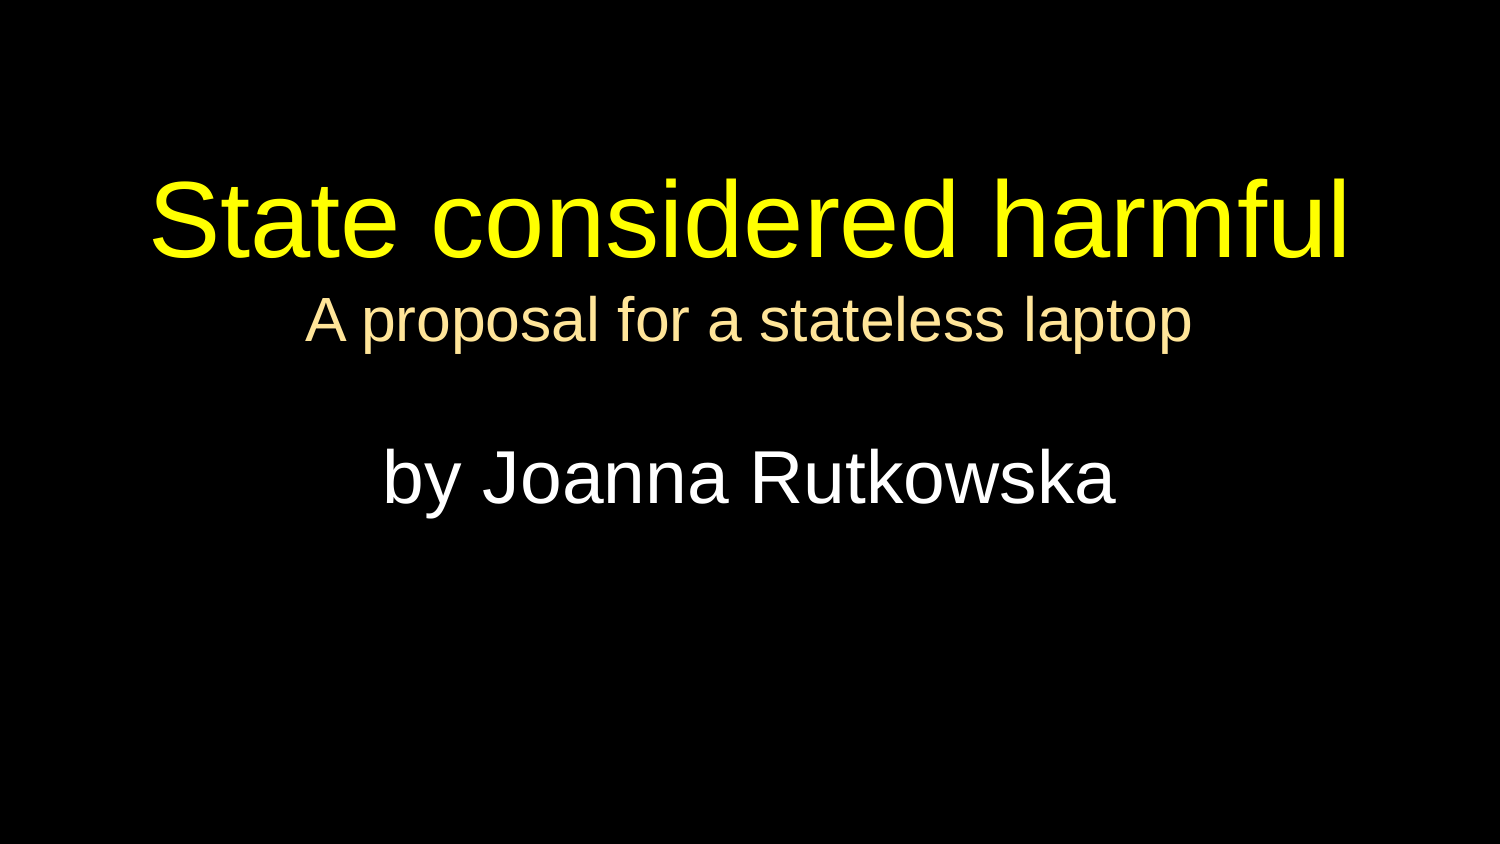

# State considered harmful
A proposal for a stateless laptop

by Joanna Rutkowska